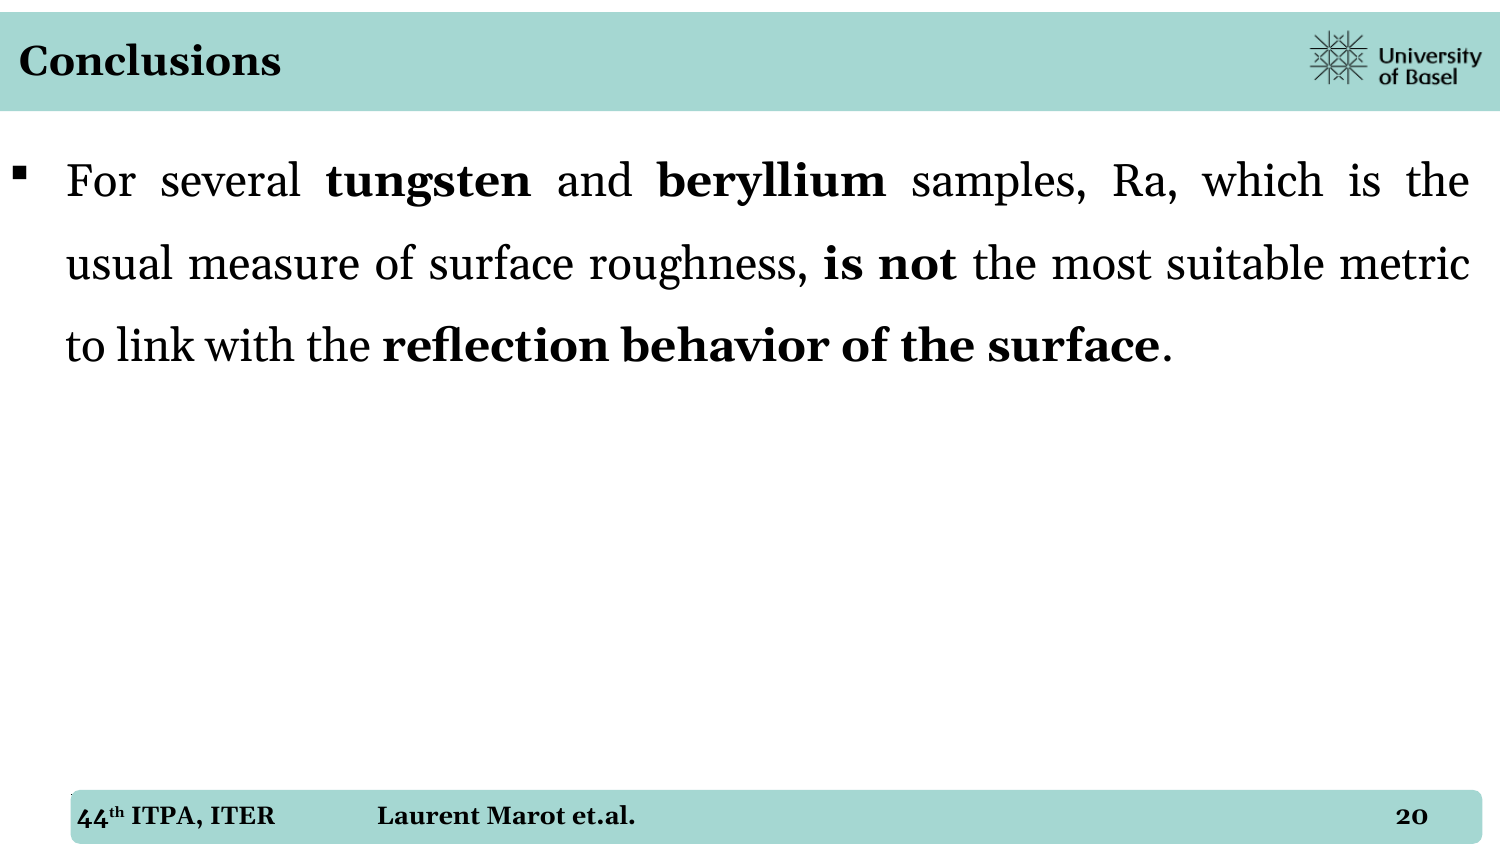

# Conclusions
For several tungsten and beryllium samples, Ra, which is the usual measure of surface roughness, is not the most suitable metric to link with the reflection behavior of the surface.